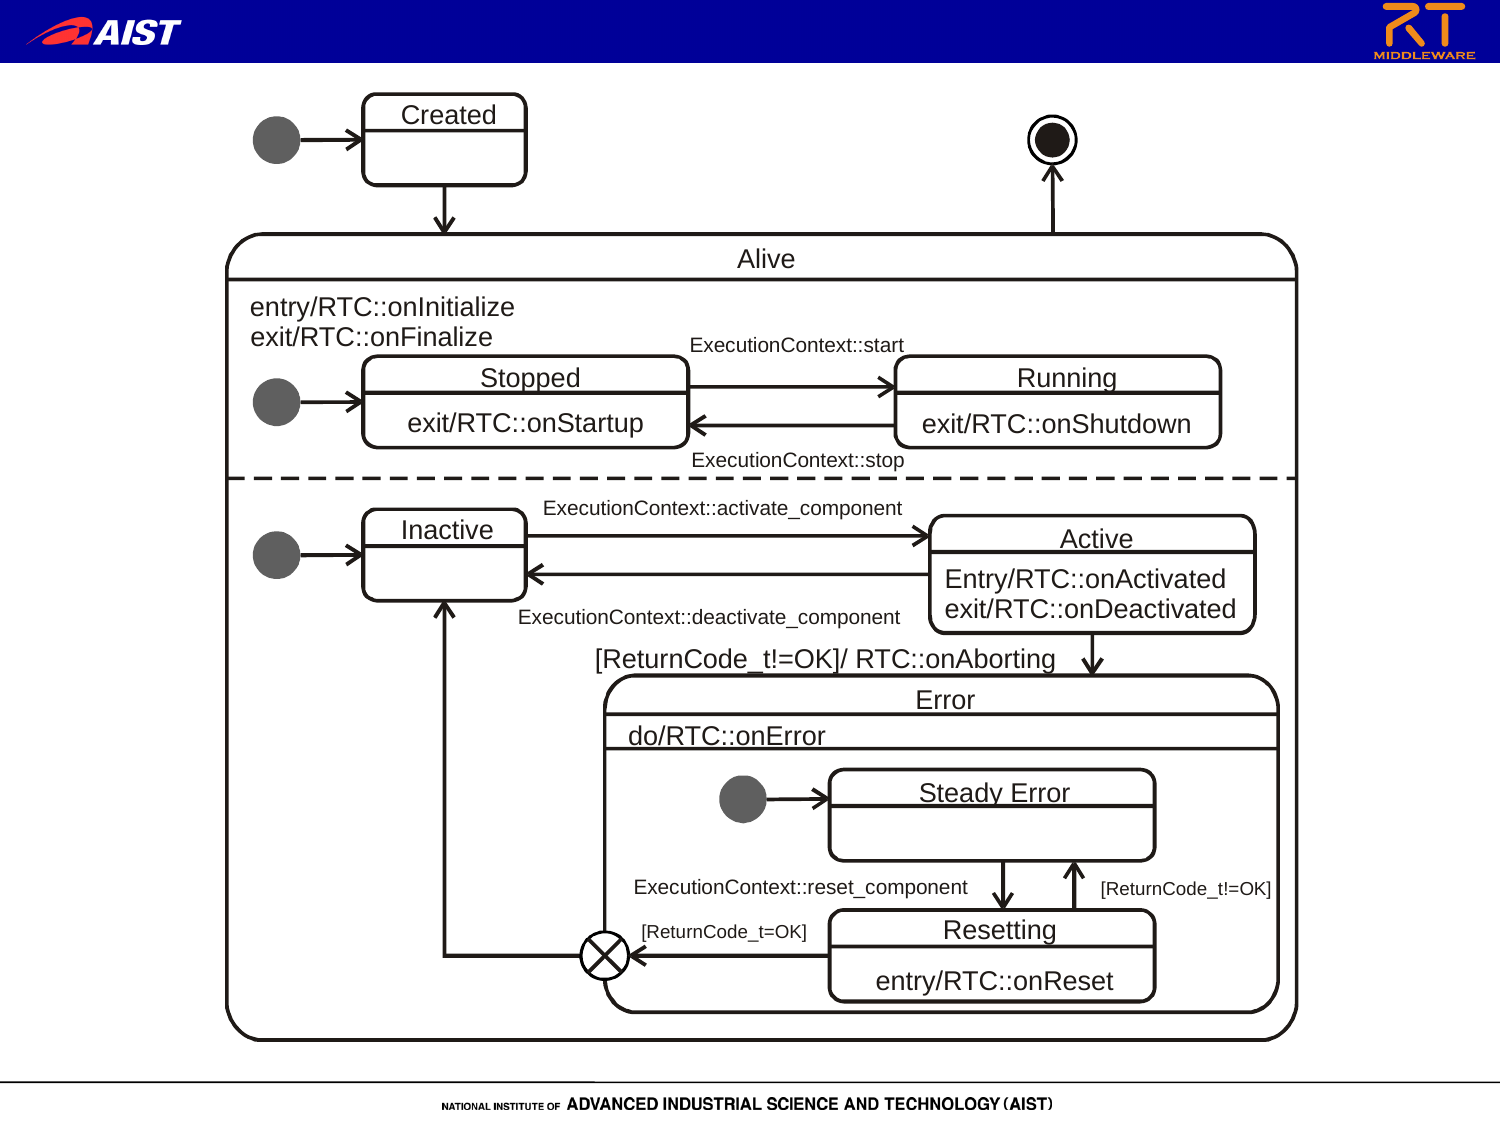

Created

Alive

entry/RTC::onInitialize
exit/RTC::onFinalize
ExecutionContext::start

Running
Stopped

exit/RTC::onStartup
exit/RTC::onShutdown

ExecutionContext::stop

ExecutionContext::activate_component

Inactive

Active

Entry/RTC::onActivated

exit/RTC::onDeactivated

ExecutionContext::deactivate_component

[ReturnCode_t!=OK]/ RTC::onAborting

Error

do/RTC::onError

Steady Error

ExecutionContext::reset_component
[ReturnCode_t!=OK]

Resetting
[ReturnCode_t=OK]

entry/RTC::onReset